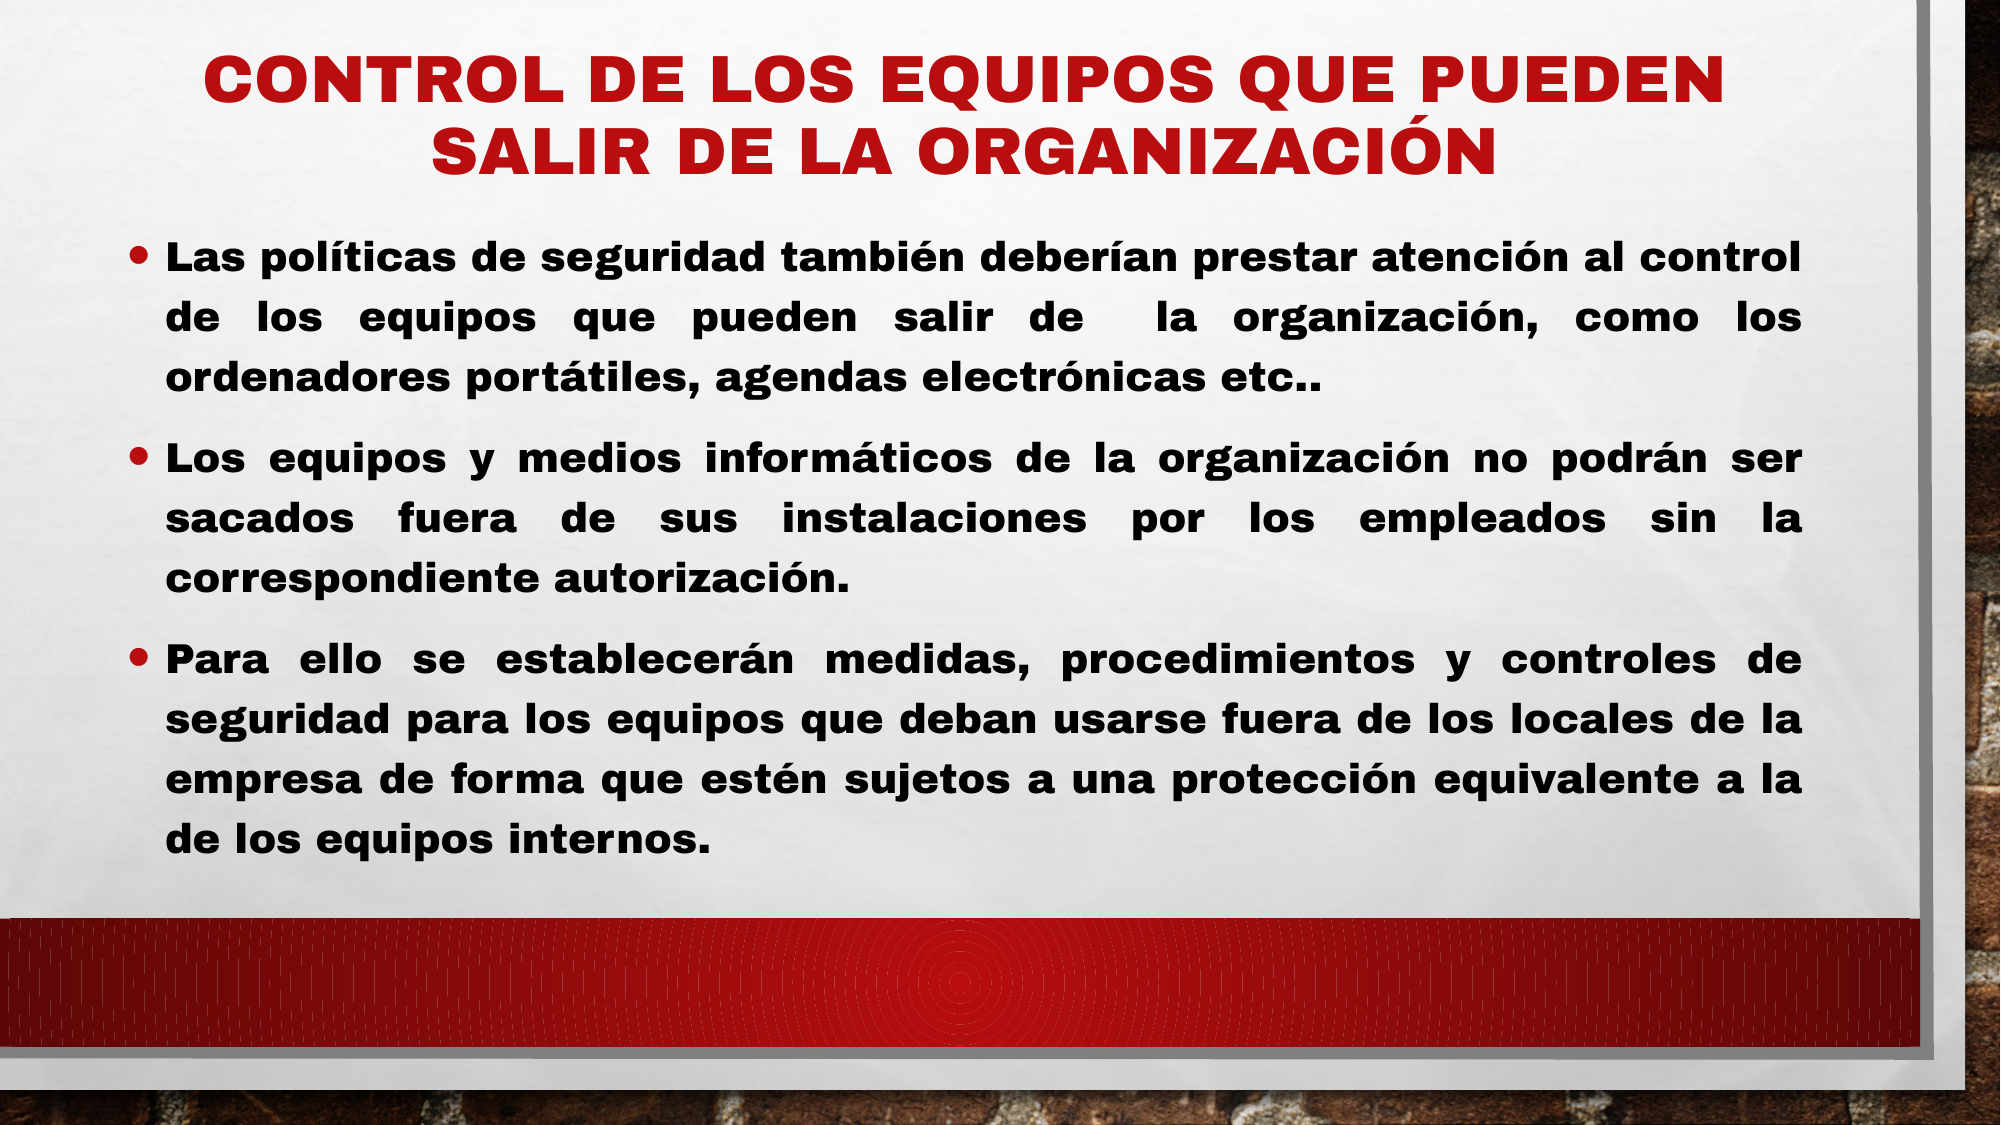

# Control de los equipos que pueden salir de la organización
Las políticas de seguridad también deberían prestar atención al control de los equipos que pueden salir de  la organización, como los ordenadores portátiles, agendas electrónicas etc..
Los equipos y medios informáticos de la organización no podrán ser sacados fuera de sus instalaciones por los empleados sin la correspondiente autorización.
Para ello se establecerán medidas, procedimientos y controles de seguridad para los equipos que deban usarse fuera de los locales de la empresa de forma que estén sujetos a una protección equivalente a la de los equipos internos.